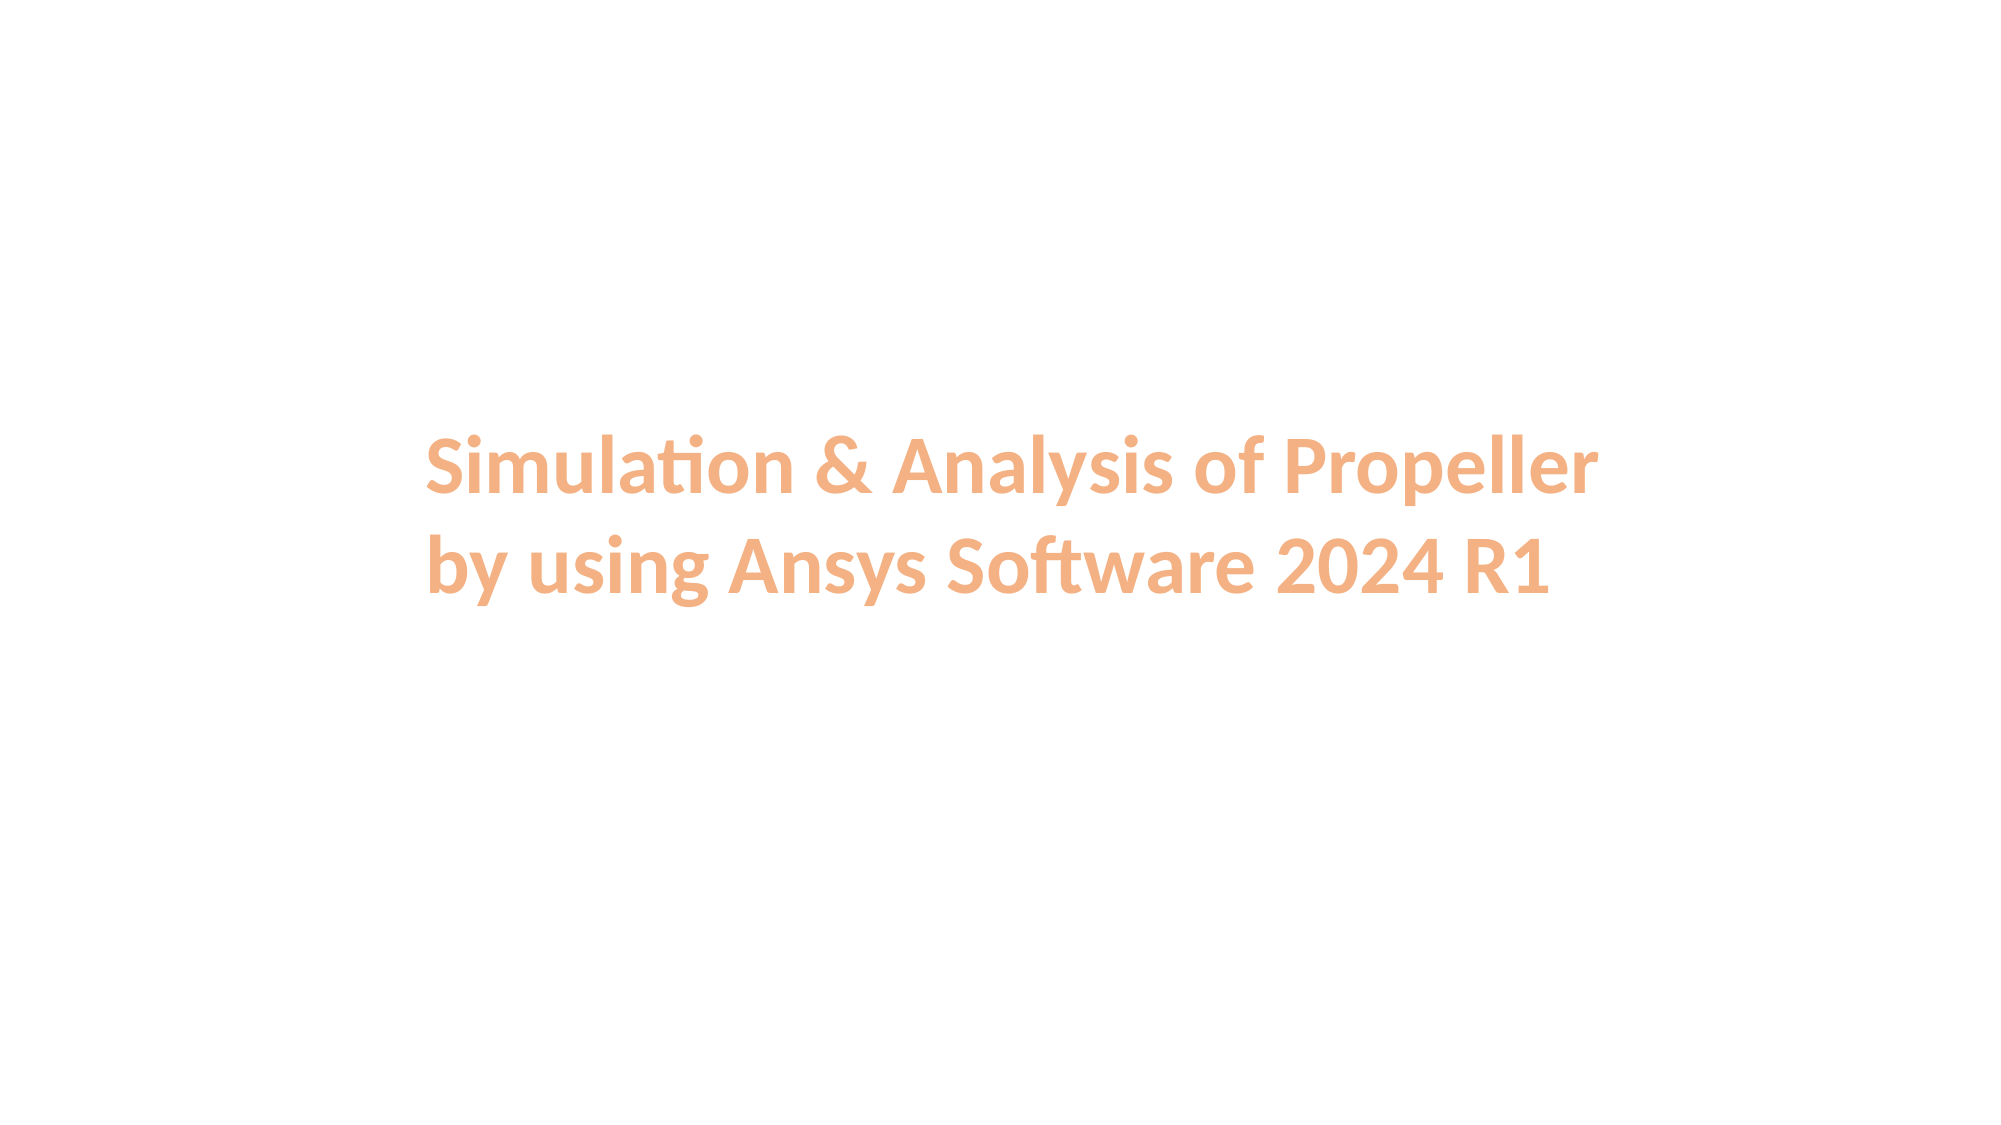

Simulation & Analysis of Propeller by using Ansys Software 2024 R1